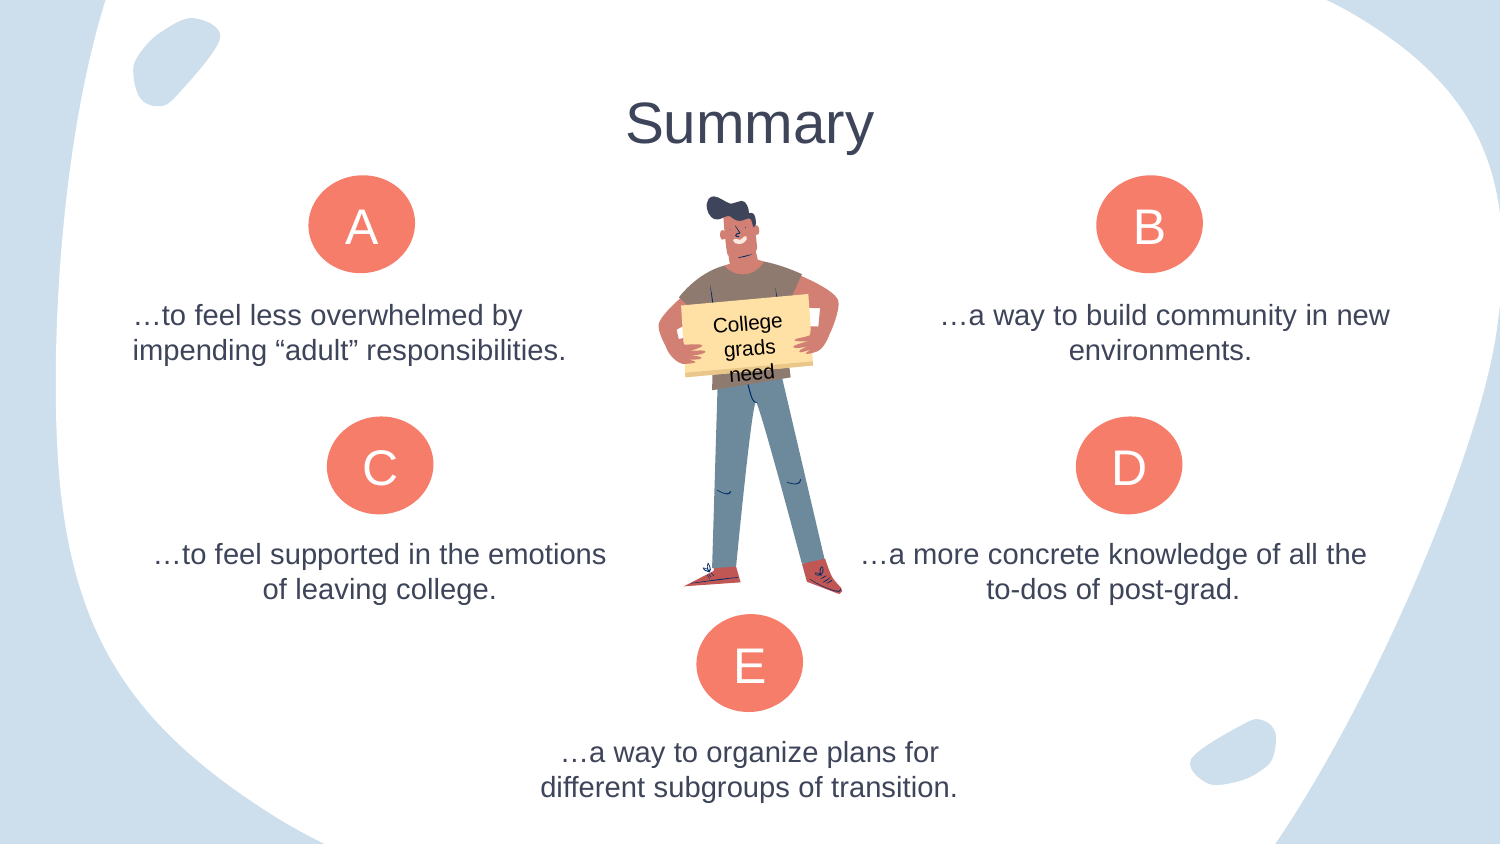

# Summary

A
B

…to feel less overwhelmed by impending “adult” responsibilities.
…a way to build community in new environments.
College grads need

C
D
…to feel supported in the emotions of leaving college.
…a more concrete knowledge of all the to-dos of post-grad.

E
…a way to organize plans for different subgroups of transition.